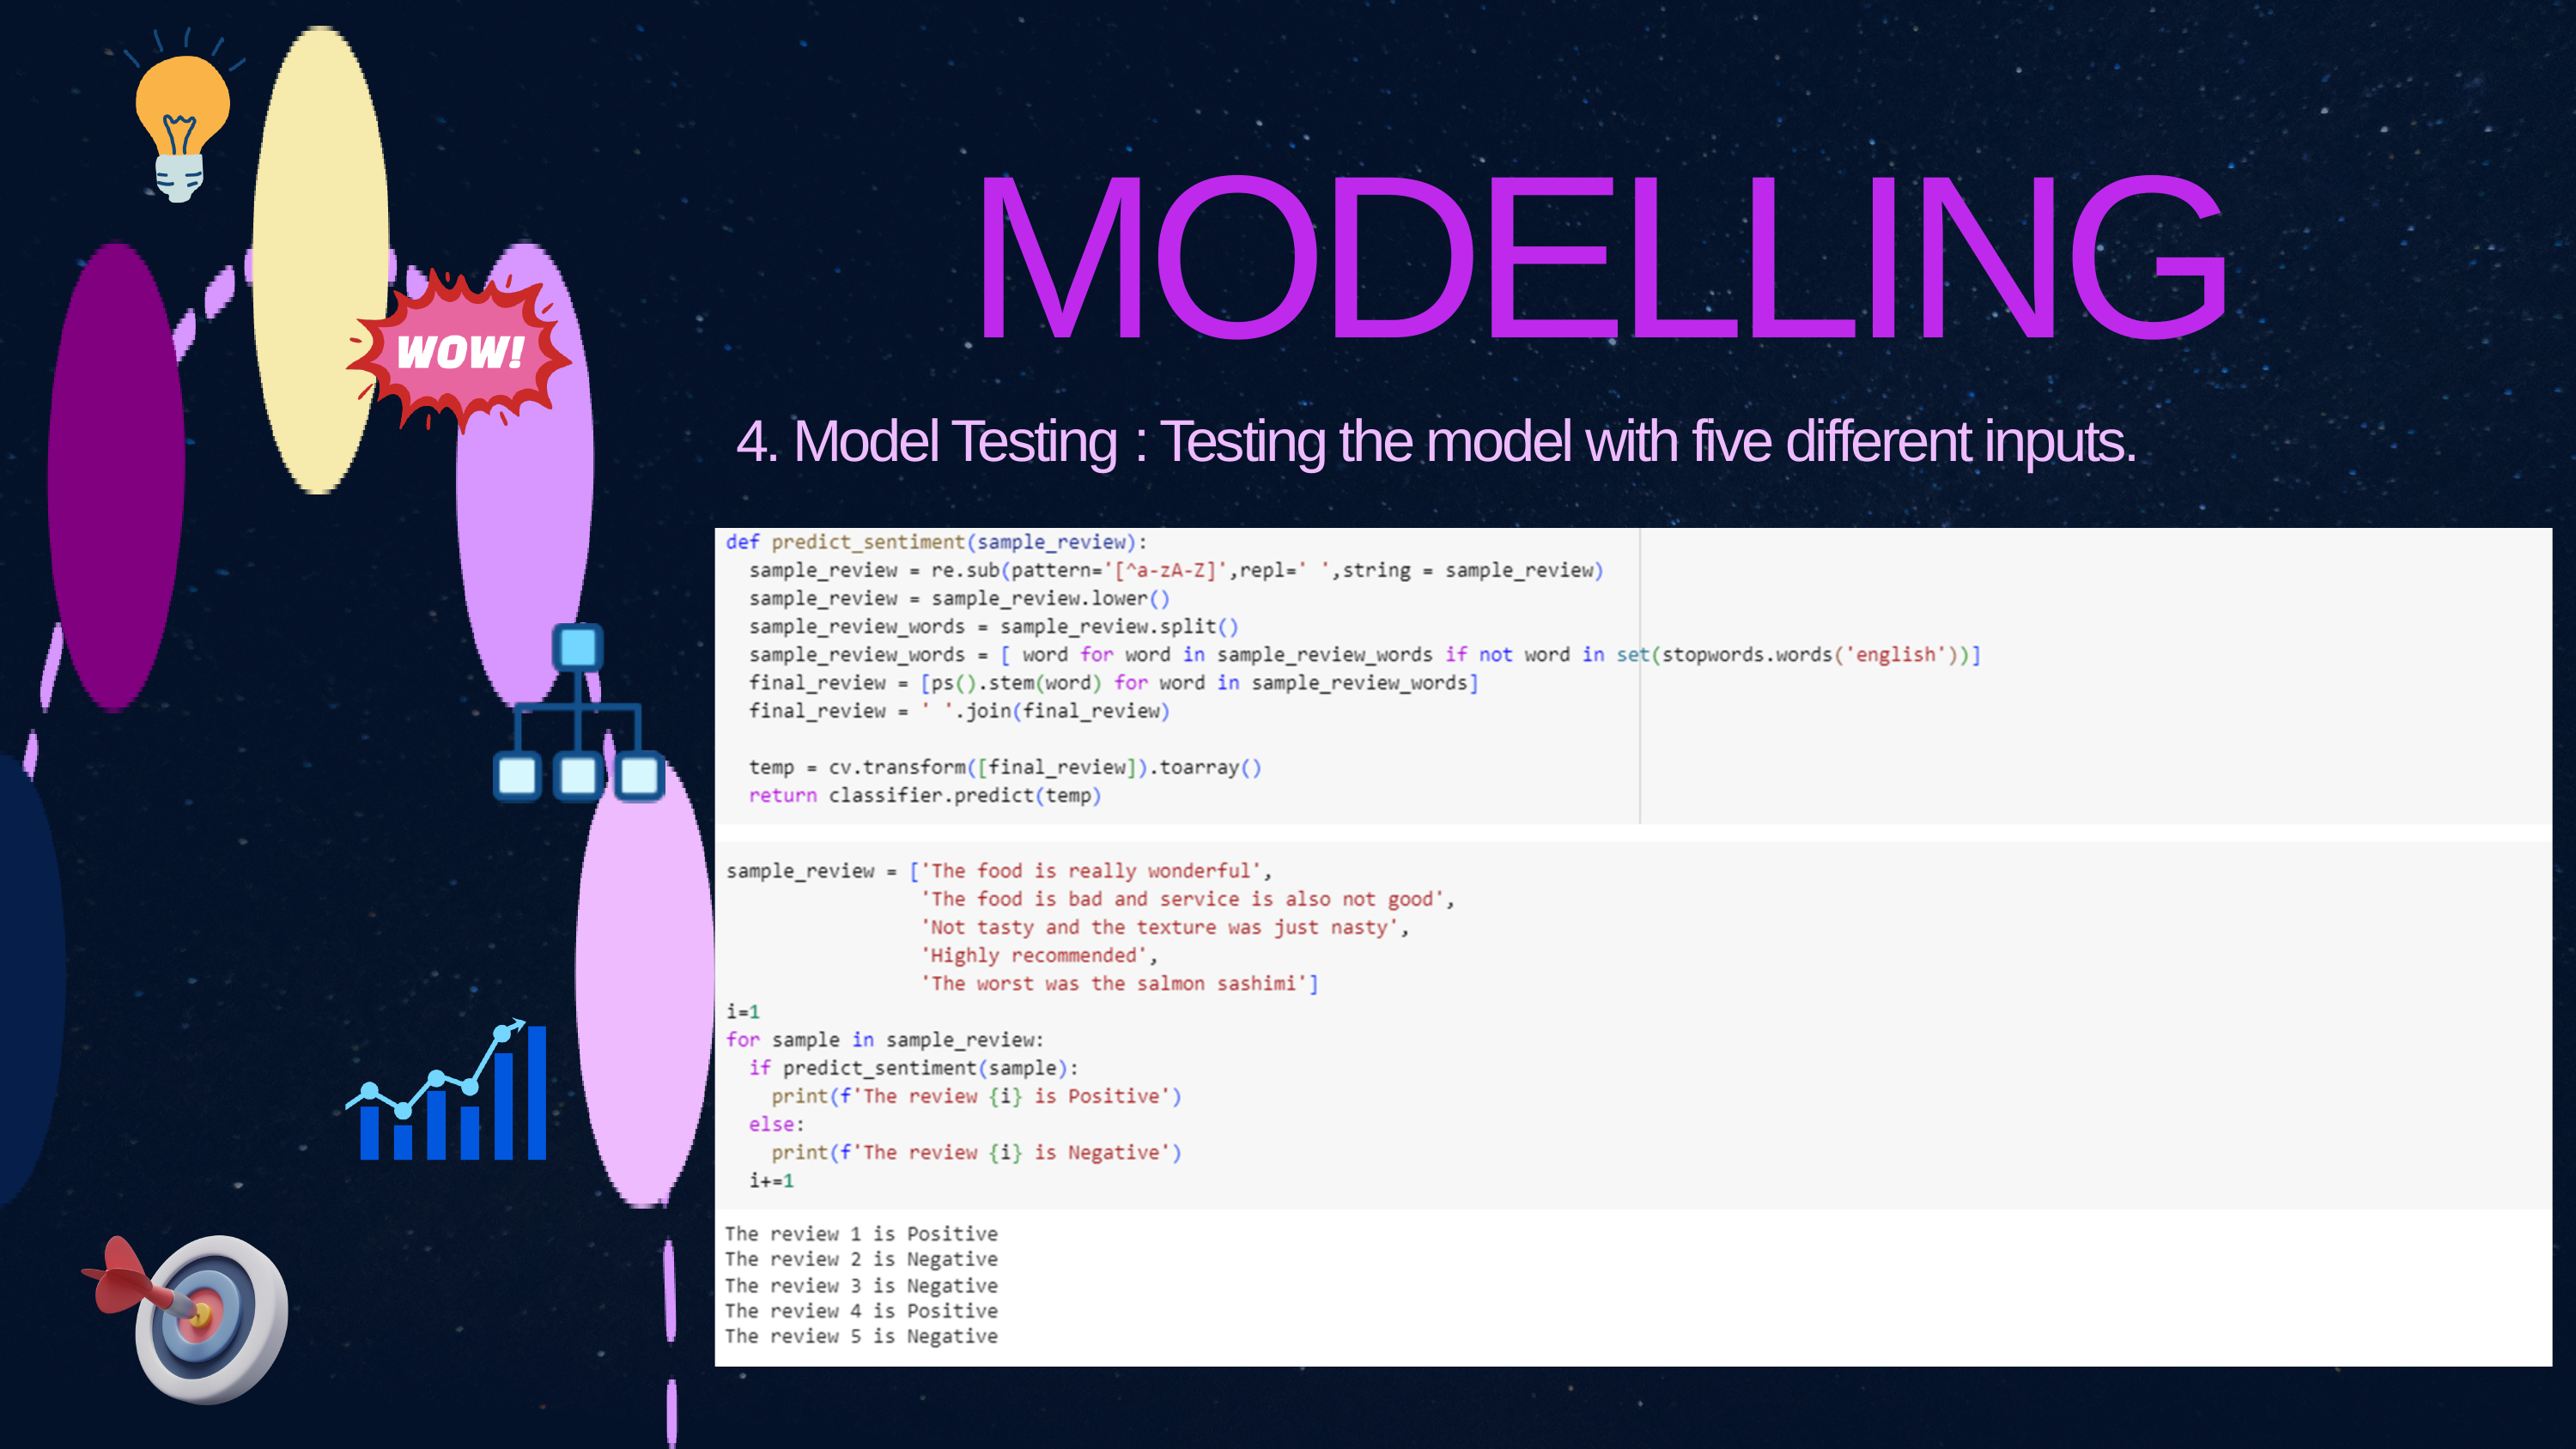

MODELLING

4. Model Testing : Testing the model with five different inputs.